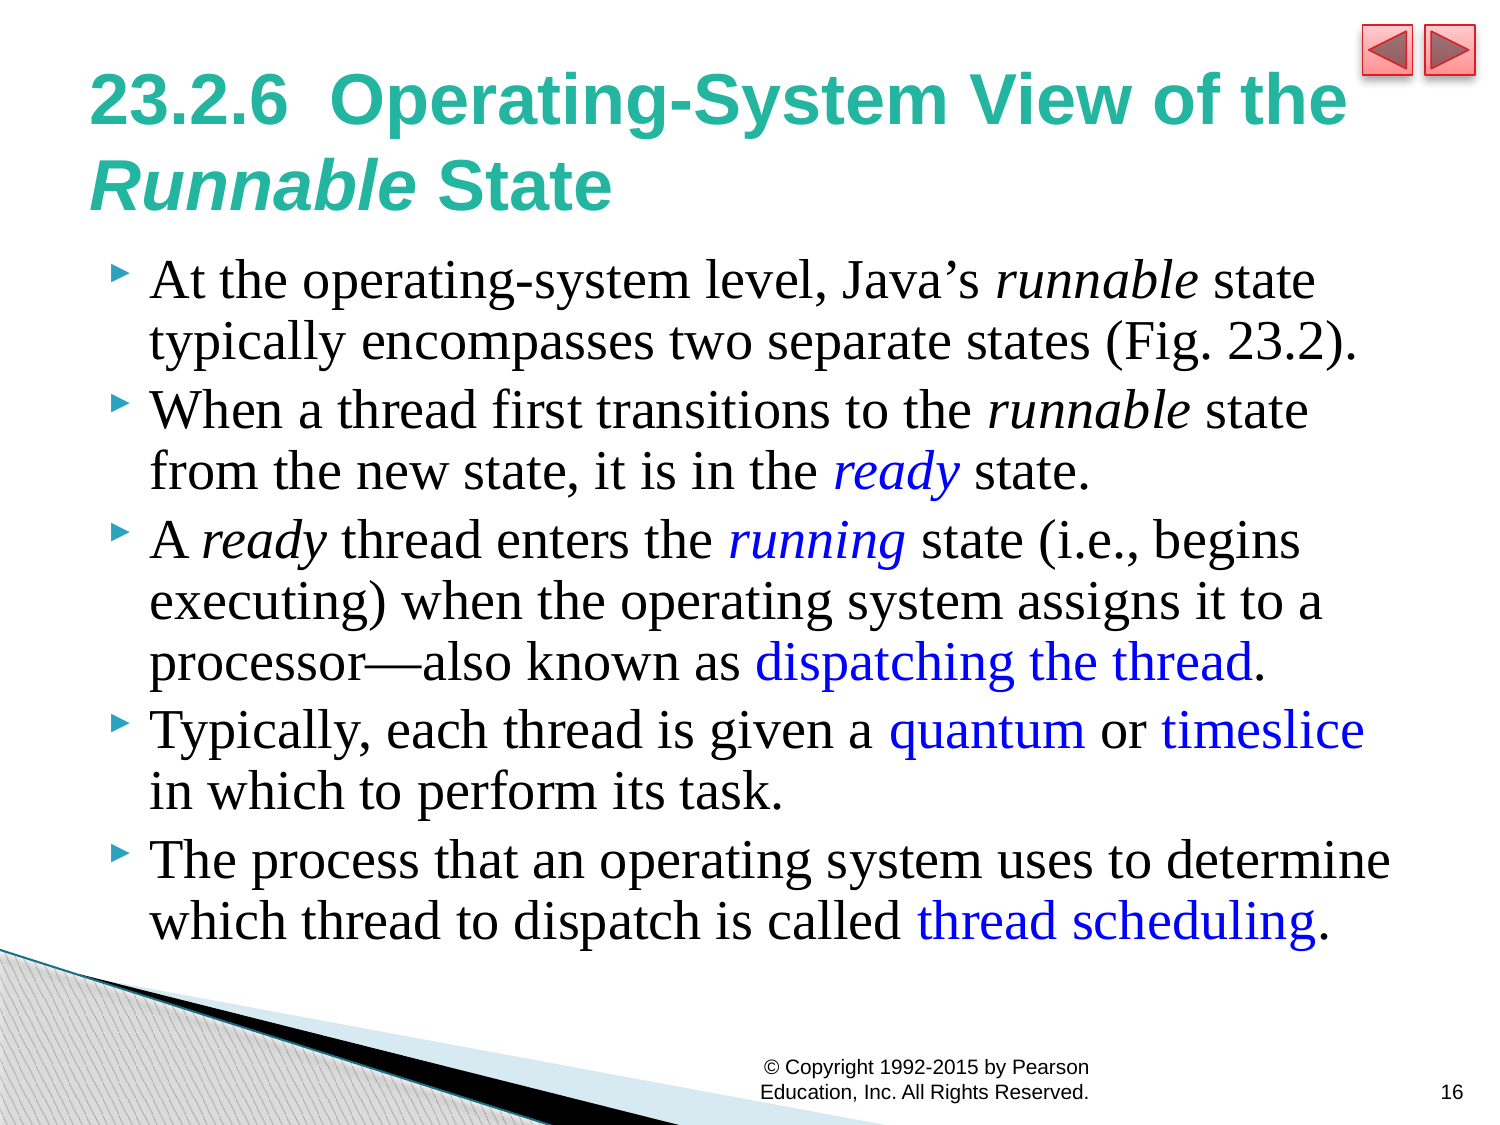

# 23.2.6  Operating-System View of the Runnable State
At the operating-system level, Java’s runnable state typically encompasses two separate states (Fig. 23.2).
When a thread first transitions to the runnable state from the new state, it is in the ready state.
A ready thread enters the running state (i.e., begins executing) when the operating system assigns it to a processor—also known as dispatching the thread.
Typically, each thread is given a quantum or timeslice in which to perform its task.
The process that an operating system uses to determine which thread to dispatch is called thread scheduling.
© Copyright 1992-2015 by Pearson Education, Inc. All Rights Reserved.
16